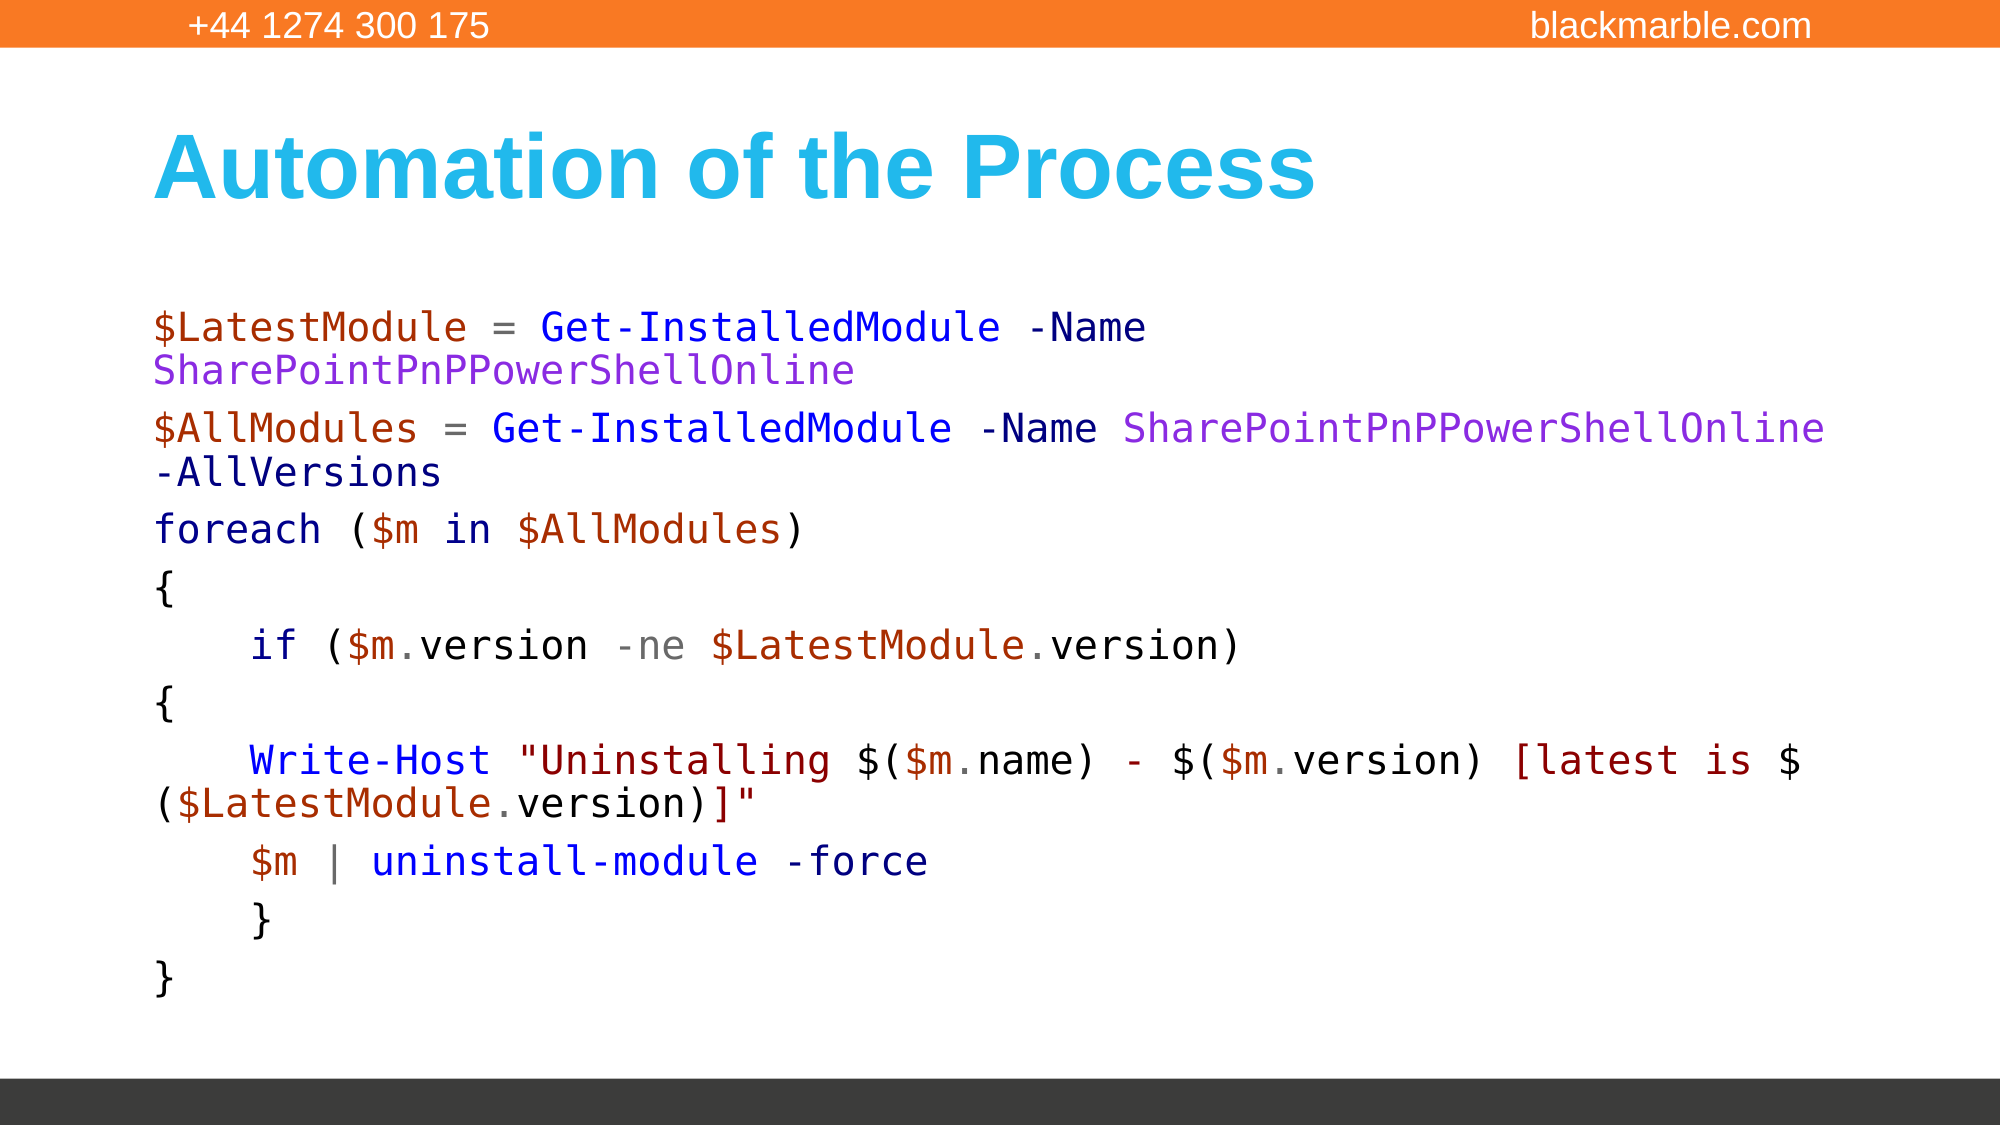

# Automation of the Process
$LatestModule = Get-InstalledModule -Name SharePointPnPPowerShellOnline
$AllModules = Get-InstalledModule -Name SharePointPnPPowerShellOnline -AllVersions
foreach ($m in $AllModules)
{
    if ($m.version -ne $LatestModule.version)
{
    Write-Host "Uninstalling $($m.name) - $($m.version) [latest is $($LatestModule.version)]"
    $m | uninstall-module -force
    }
}